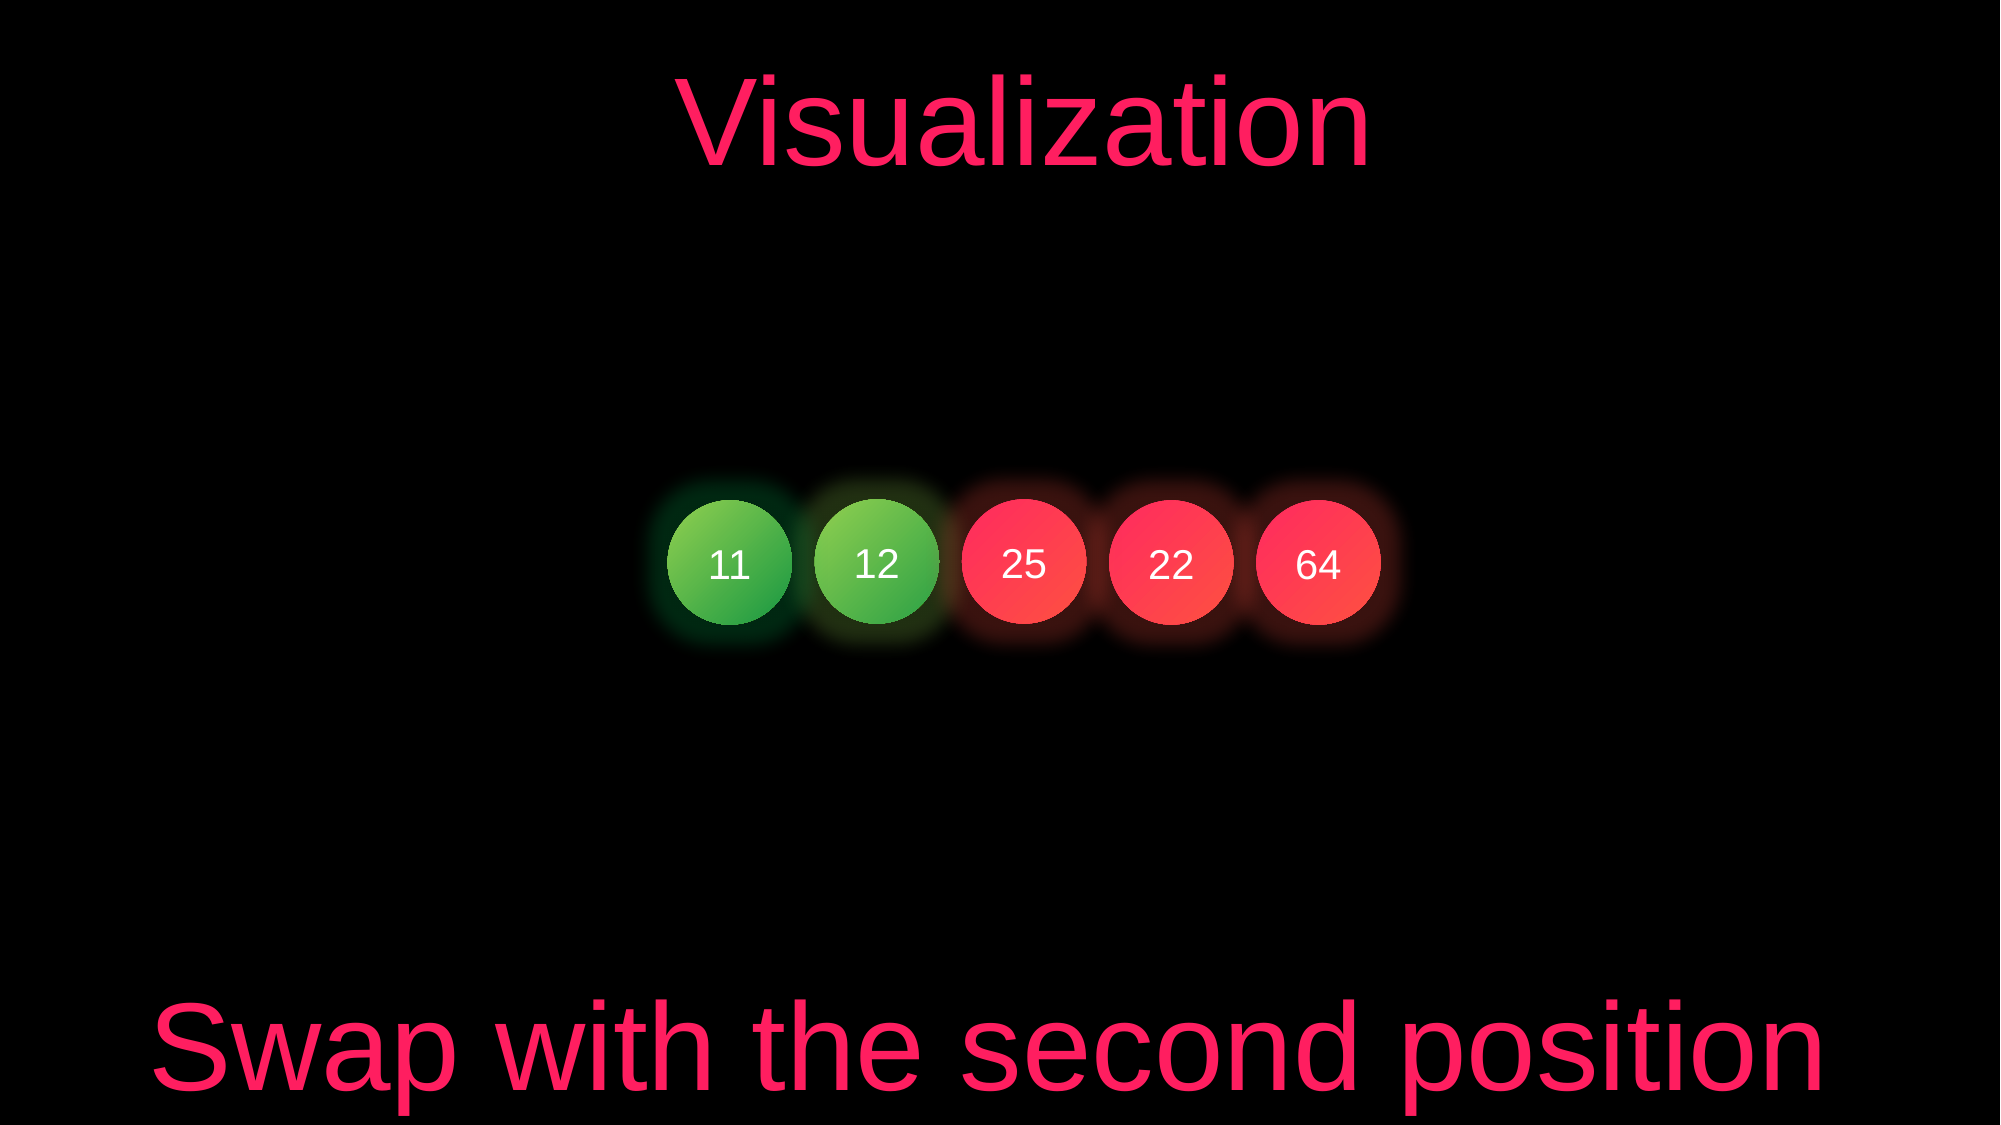

Visualization
12
25
11
22
64
Swap with the second position